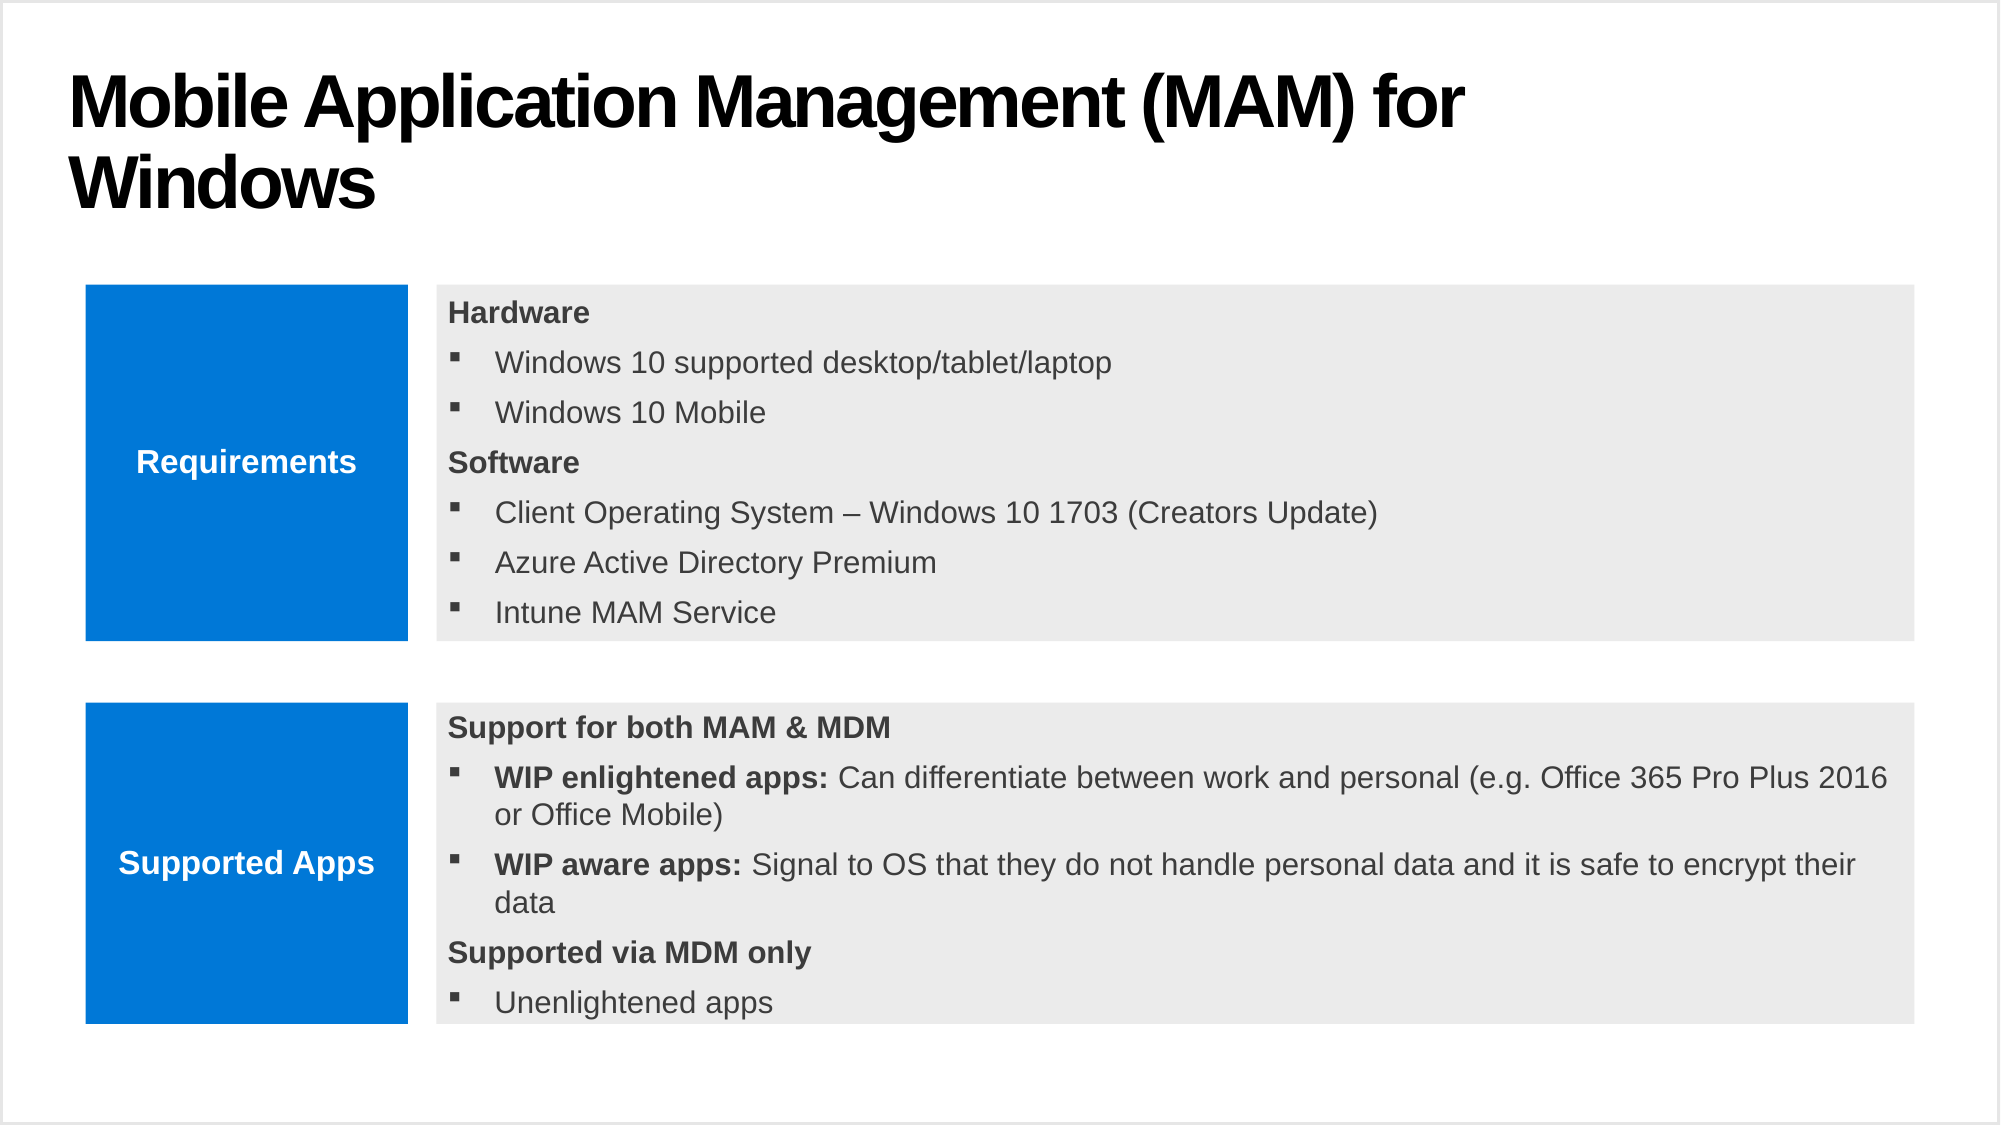

# Mobile Application Management (MAM) for Windows

Requirements
Hardware
Windows 10 supported desktop/tablet/laptop
Windows 10 Mobile
Software
Client Operating System – Windows 10 1703 (Creators Update)
Azure Active Directory Premium
Intune MAM Service

Supported Apps
Support for both MAM & MDM
WIP enlightened apps: Can differentiate between work and personal (e.g. Office 365 Pro Plus 2016 or Office Mobile)
WIP aware apps: Signal to OS that they do not handle personal data and it is safe to encrypt their data
Supported via MDM only
Unenlightened apps